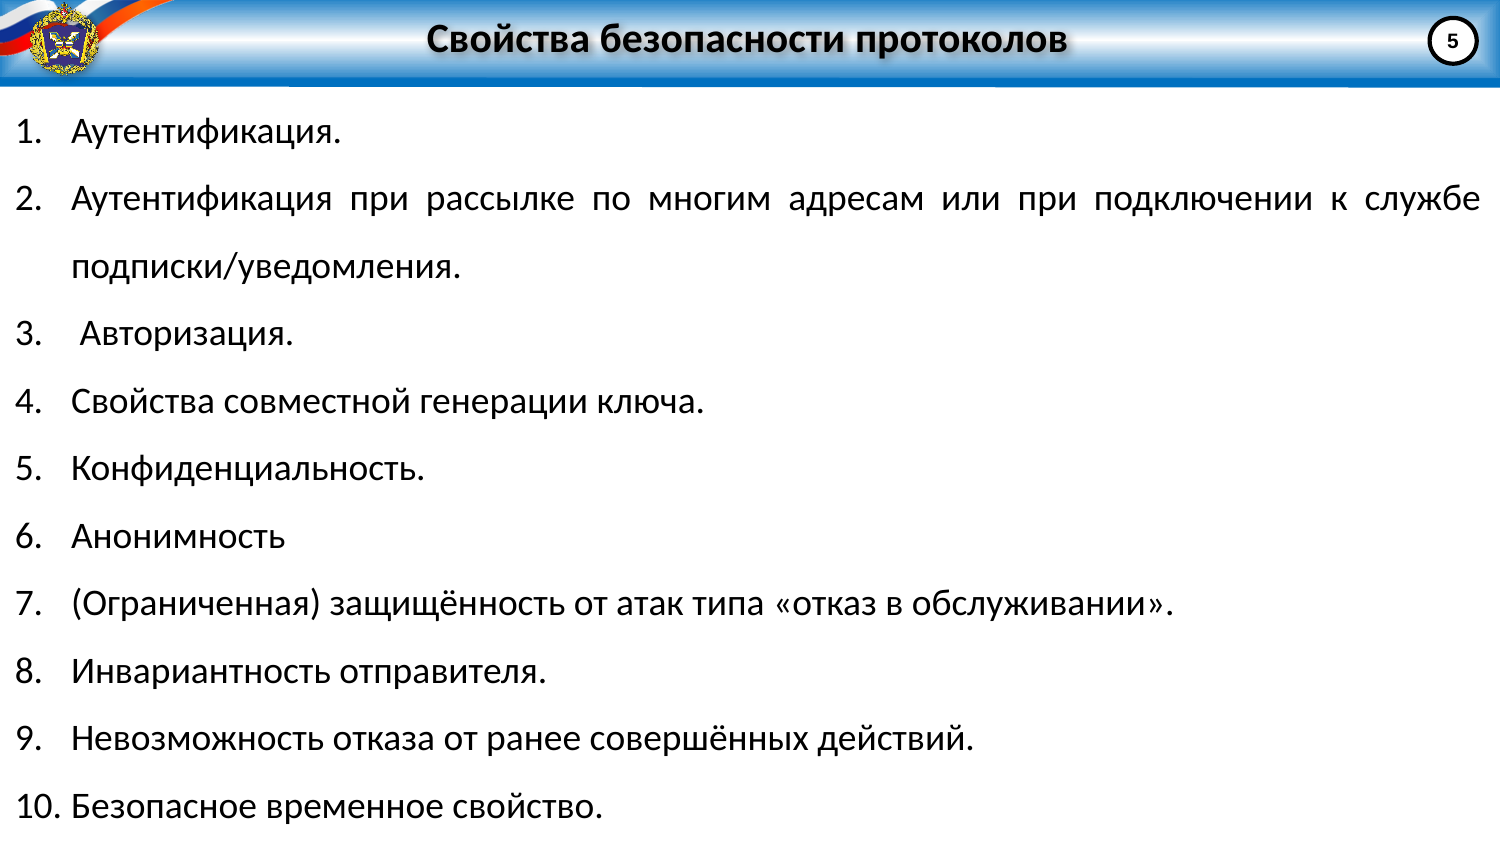

# Свойства безопасности протоколов
5
Аутентификация.
Аутентификация при рассылке по многим адресам или при подключении к службе подписки/уведомления.
 Авторизация.
Свойства совместной генерации ключа.
Конфиденциальность.
Анонимность
(Ограниченная) защищённость от атак типа «отказ в обслуживании».
Инвариантность отправителя.
Невозможность отказа от ранее совершённых действий.
Безопасное временное свойство.